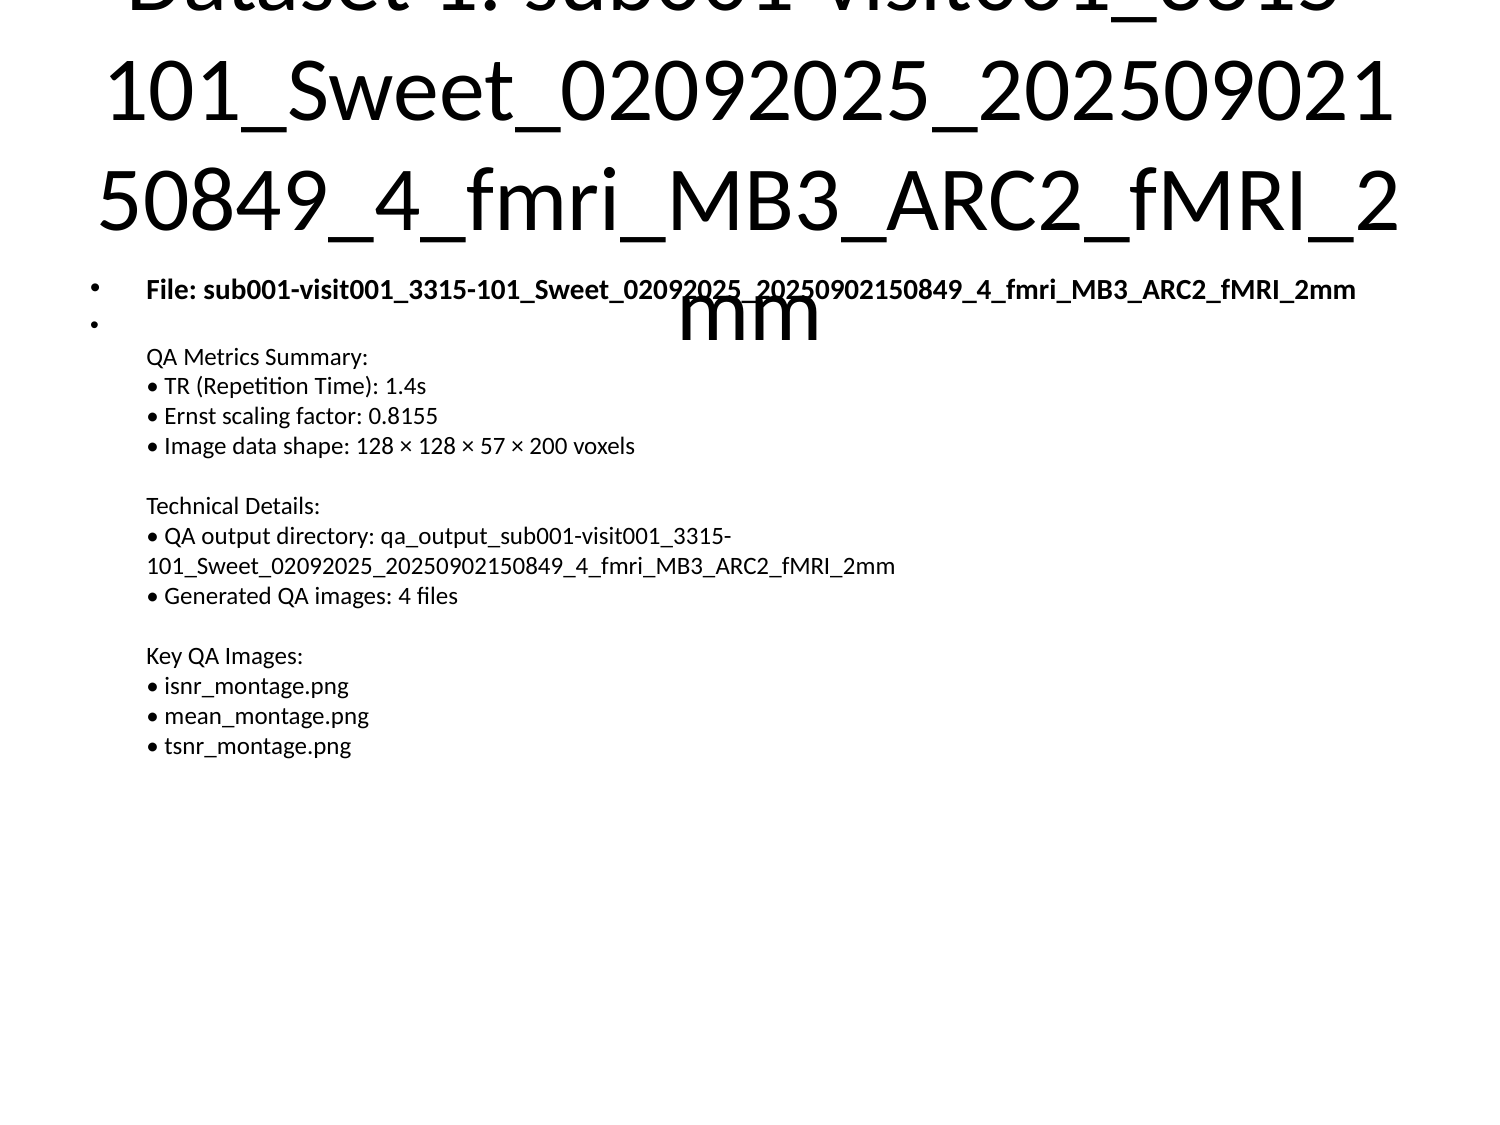

# Dataset 1: sub001-visit001_3315-101_Sweet_02092025_20250902150849_4_fmri_MB3_ARC2_fMRI_2mm
File: sub001-visit001_3315-101_Sweet_02092025_20250902150849_4_fmri_MB3_ARC2_fMRI_2mm
QA Metrics Summary:
• TR (Repetition Time): 1.4s
• Ernst scaling factor: 0.8155
• Image data shape: 128 × 128 × 57 × 200 voxels
Technical Details:
• QA output directory: qa_output_sub001-visit001_3315-101_Sweet_02092025_20250902150849_4_fmri_MB3_ARC2_fMRI_2mm
• Generated QA images: 4 files
Key QA Images:
• isnr_montage.png
• mean_montage.png
• tsnr_montage.png